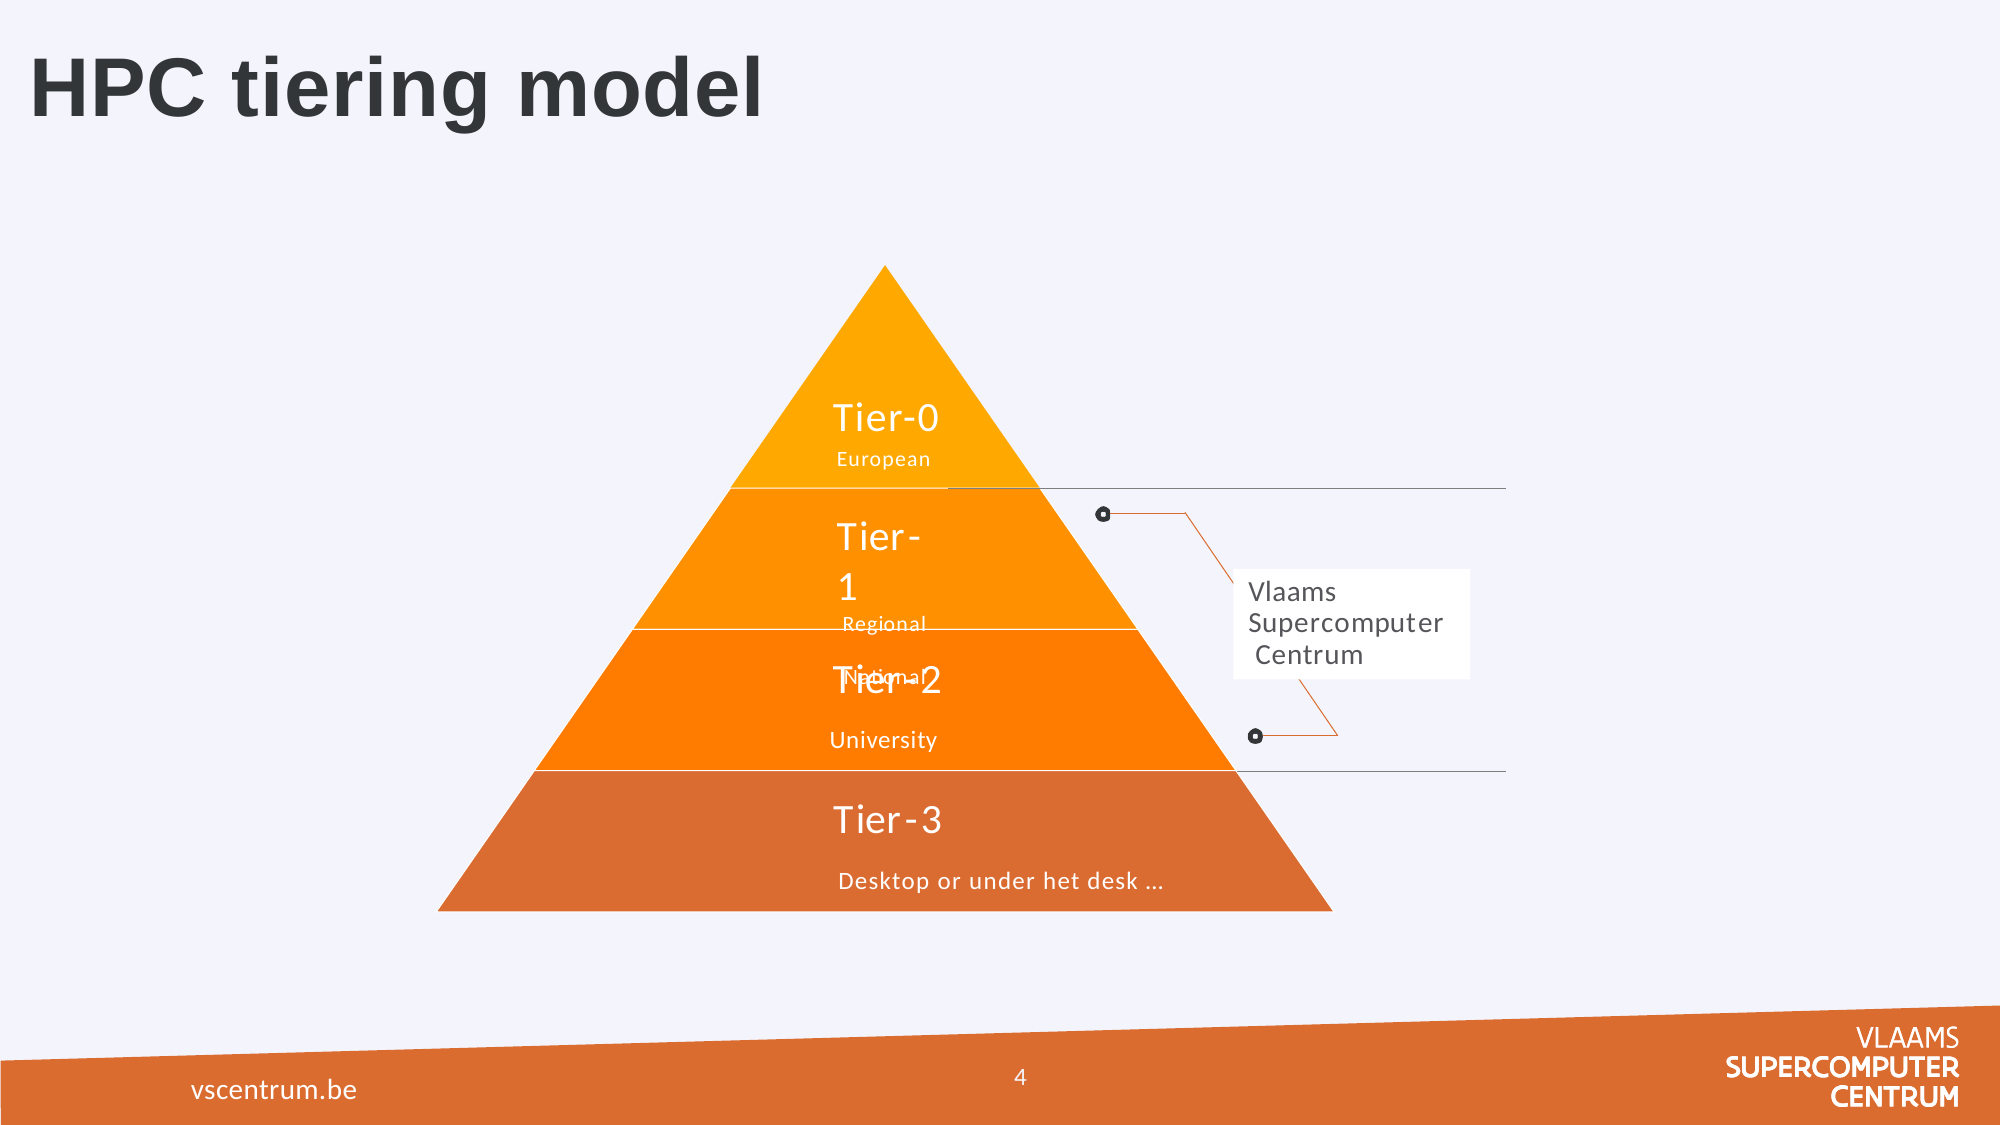

HPC tiering model

Tier-0
European

Tier-1
Regional  National

Vlaams  Supercomputer  Centrum

Tier-2
University

Tier-3
Desktop or under het desk …

4
vscentrum.be